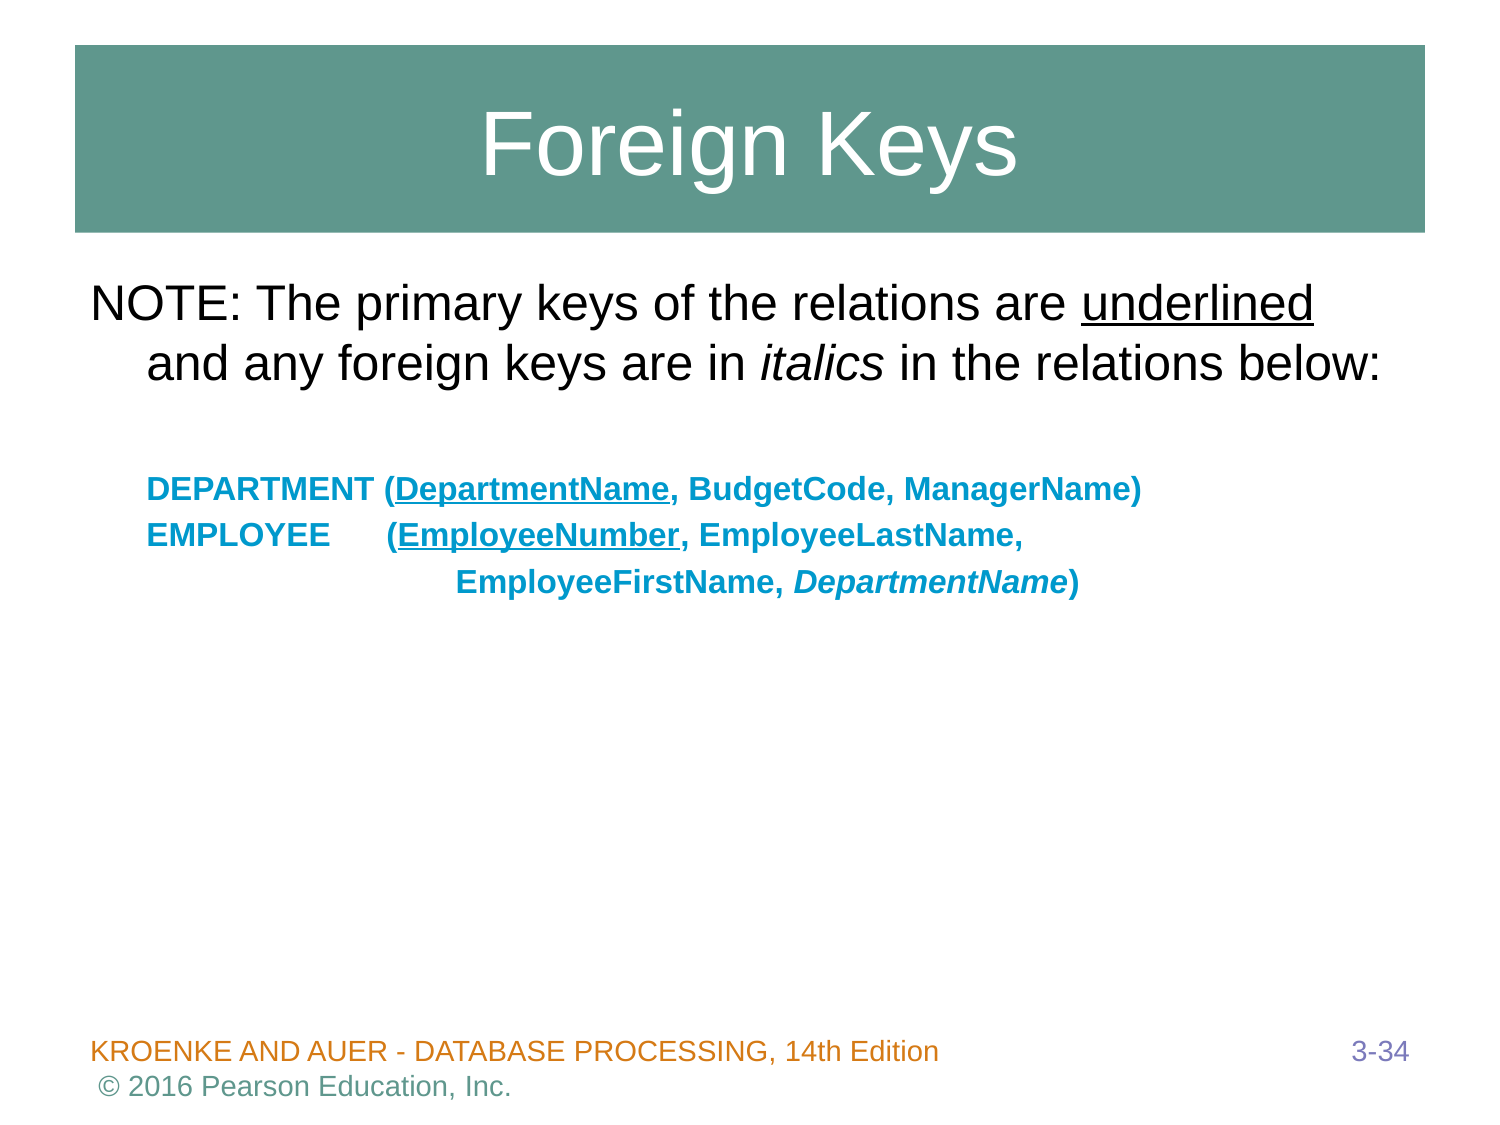

# Foreign Keys
NOTE: The primary keys of the relations are underlined and any foreign keys are in italics in the relations below:

	DEPARTMENT (DepartmentName, BudgetCode, ManagerName)
	EMPLOYEE      (EmployeeNumber, EmployeeLastName,
			 EmployeeFirstName, DepartmentName)

3-34

KROENKE AND AUER - DATABASE PROCESSING, 14th Edition  © 2016 Pearson Education, Inc.